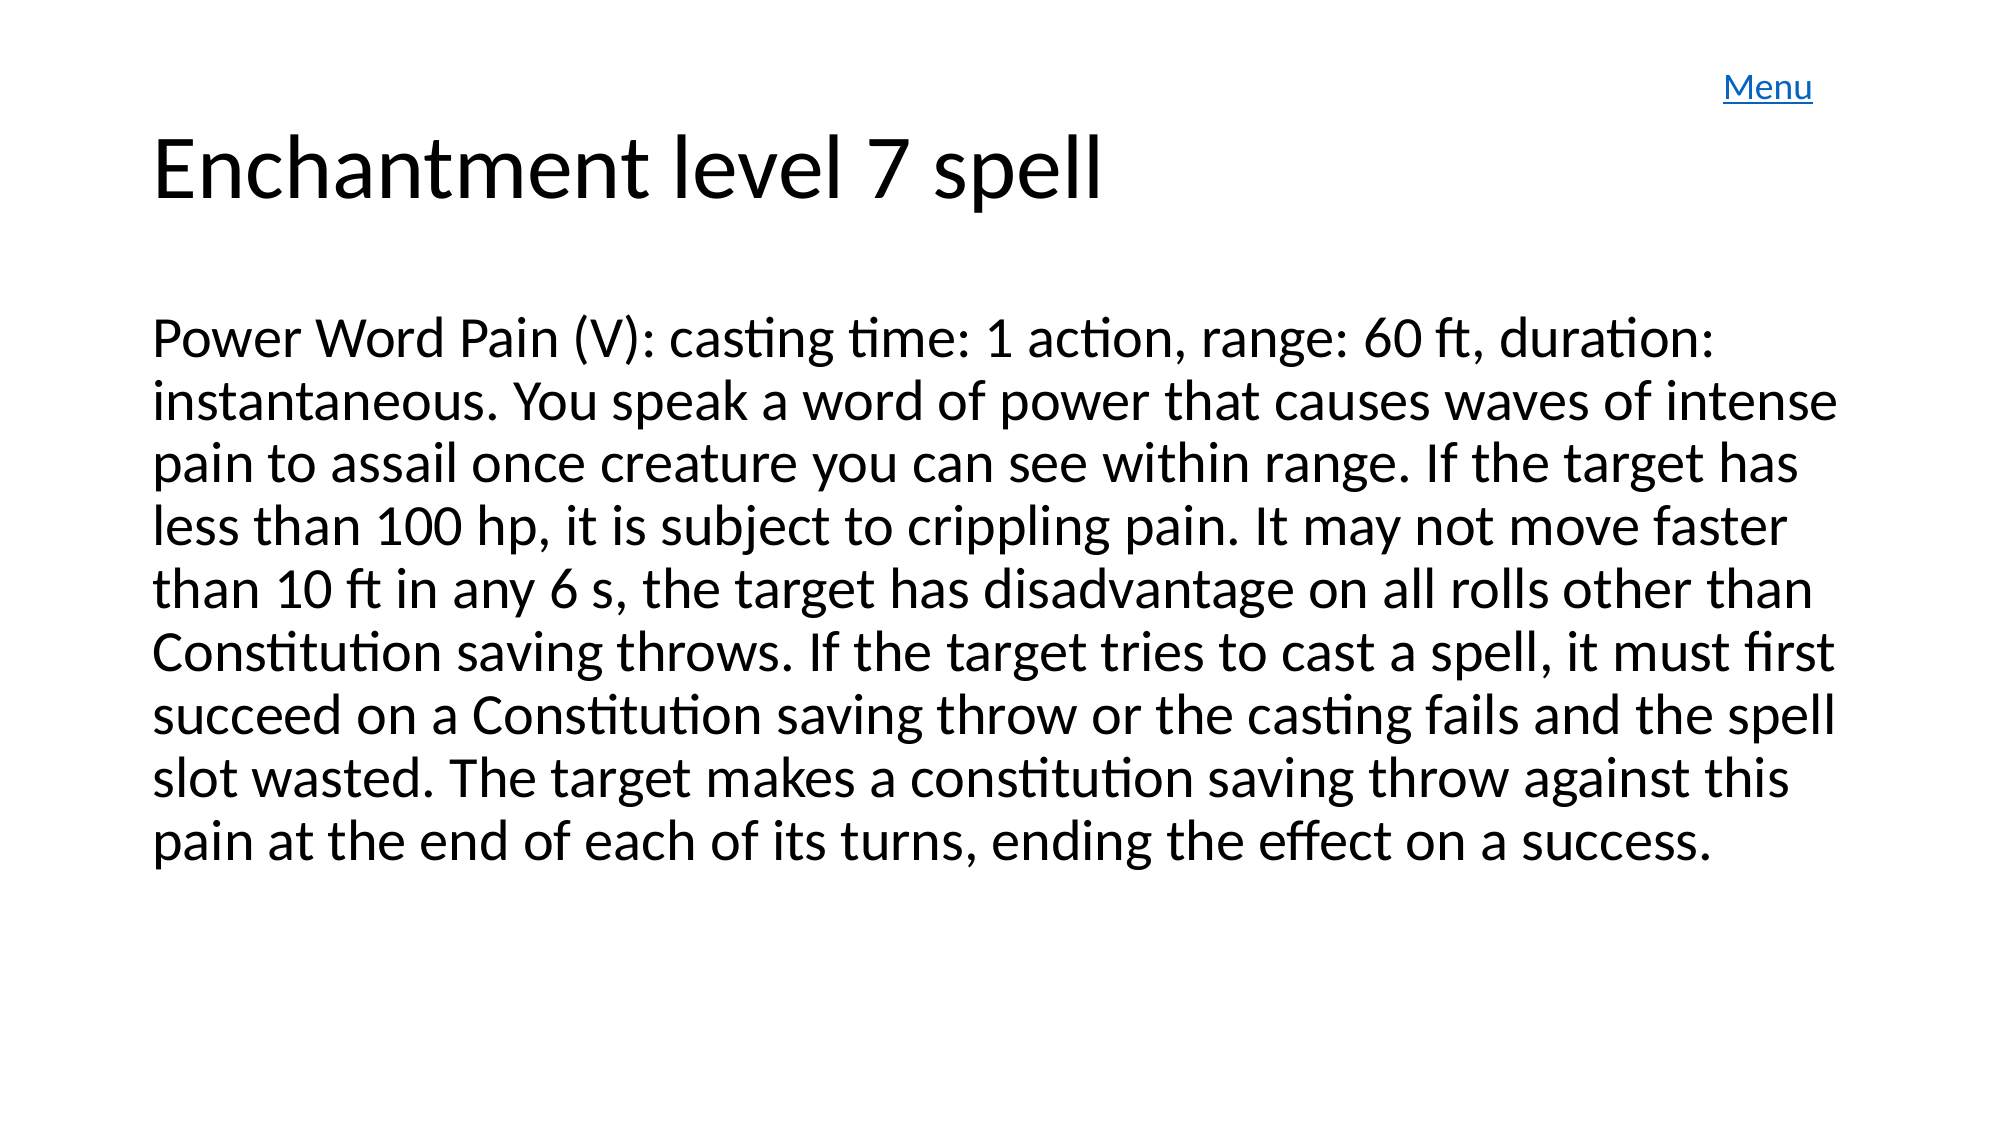

Menu
# Enchantment level 7 spell
Power Word Pain (V): casting time: 1 action, range: 60 ft, duration: instantaneous. You speak a word of power that causes waves of intense pain to assail once creature you can see within range. If the target has less than 100 hp, it is subject to crippling pain. It may not move faster than 10 ft in any 6 s, the target has disadvantage on all rolls other than Constitution saving throws. If the target tries to cast a spell, it must first succeed on a Constitution saving throw or the casting fails and the spell slot wasted. The target makes a constitution saving throw against this pain at the end of each of its turns, ending the effect on a success.